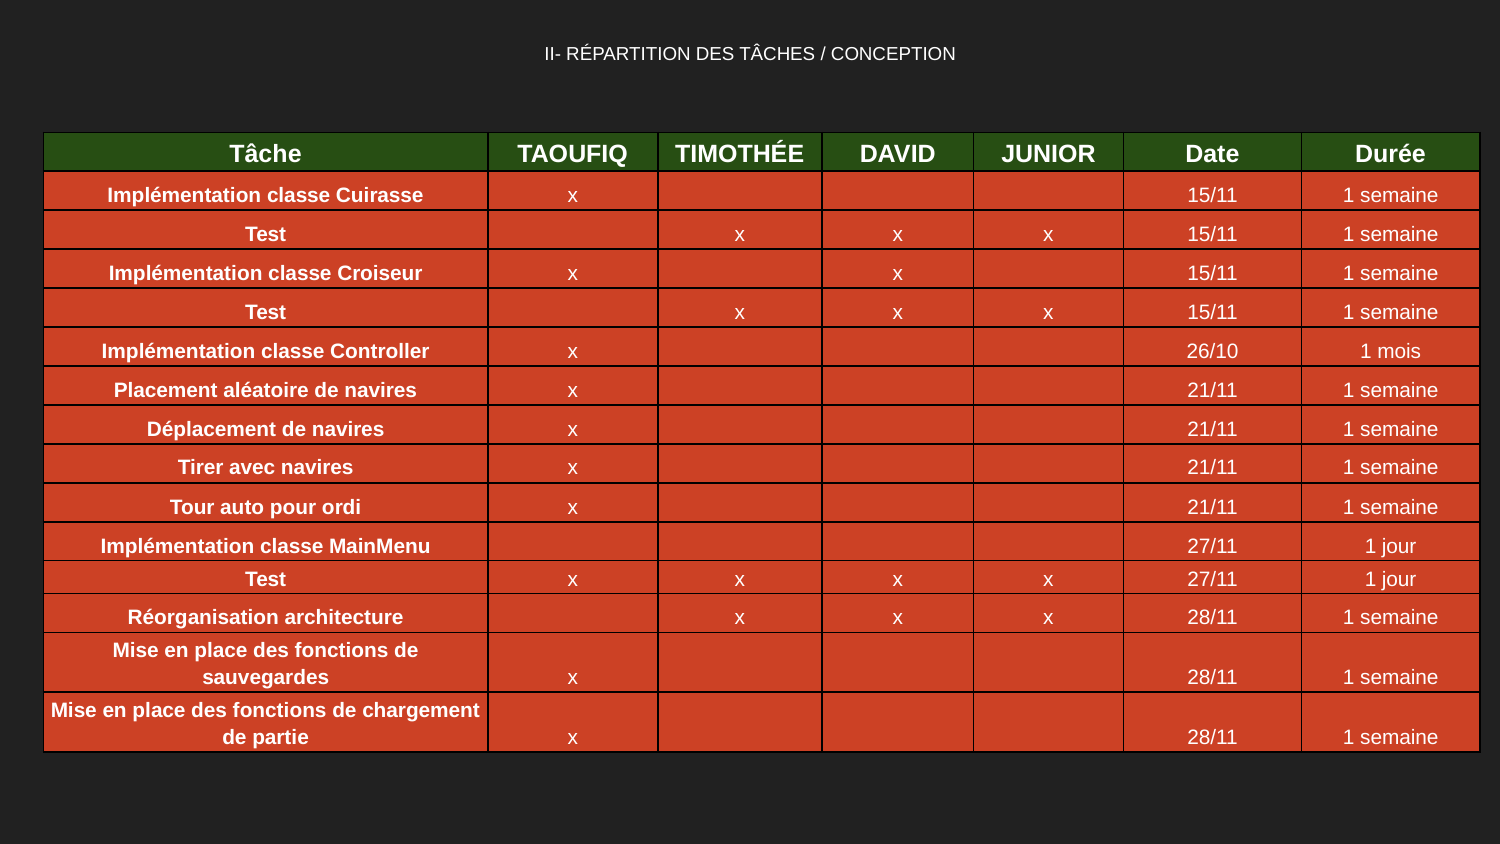

# II- RÉPARTITION DES TÂCHES / CONCEPTION
| Tâche | TAOUFIQ | TIMOTHÉE | DAVID | JUNIOR | Date | Durée |
| --- | --- | --- | --- | --- | --- | --- |
| Implémentation classe Cuirasse | x |  |  |  | 15/11 | 1 semaine |
| Test |  | x | x | x | 15/11 | 1 semaine |
| Implémentation classe Croiseur | x |  | x |  | 15/11 | 1 semaine |
| Test |  | x | x | x | 15/11 | 1 semaine |
| Implémentation classe Controller | x |  |  |  | 26/10 | 1 mois |
| Placement aléatoire de navires | x |  |  |  | 21/11 | 1 semaine |
| Déplacement de navires | x |  |  |  | 21/11 | 1 semaine |
| Tirer avec navires | x |  |  |  | 21/11 | 1 semaine |
| Tour auto pour ordi | x |  |  |  | 21/11 | 1 semaine |
| Implémentation classe MainMenu |  |  |  |  | 27/11 | 1 jour |
| Test | x | x | x | x | 27/11 | 1 jour |
| Réorganisation architecture |  | x | x | x | 28/11 | 1 semaine |
| Mise en place des fonctions de sauvegardes | x |  |  |  | 28/11 | 1 semaine |
| Mise en place des fonctions de chargement de partie | x |  |  |  | 28/11 | 1 semaine |
6